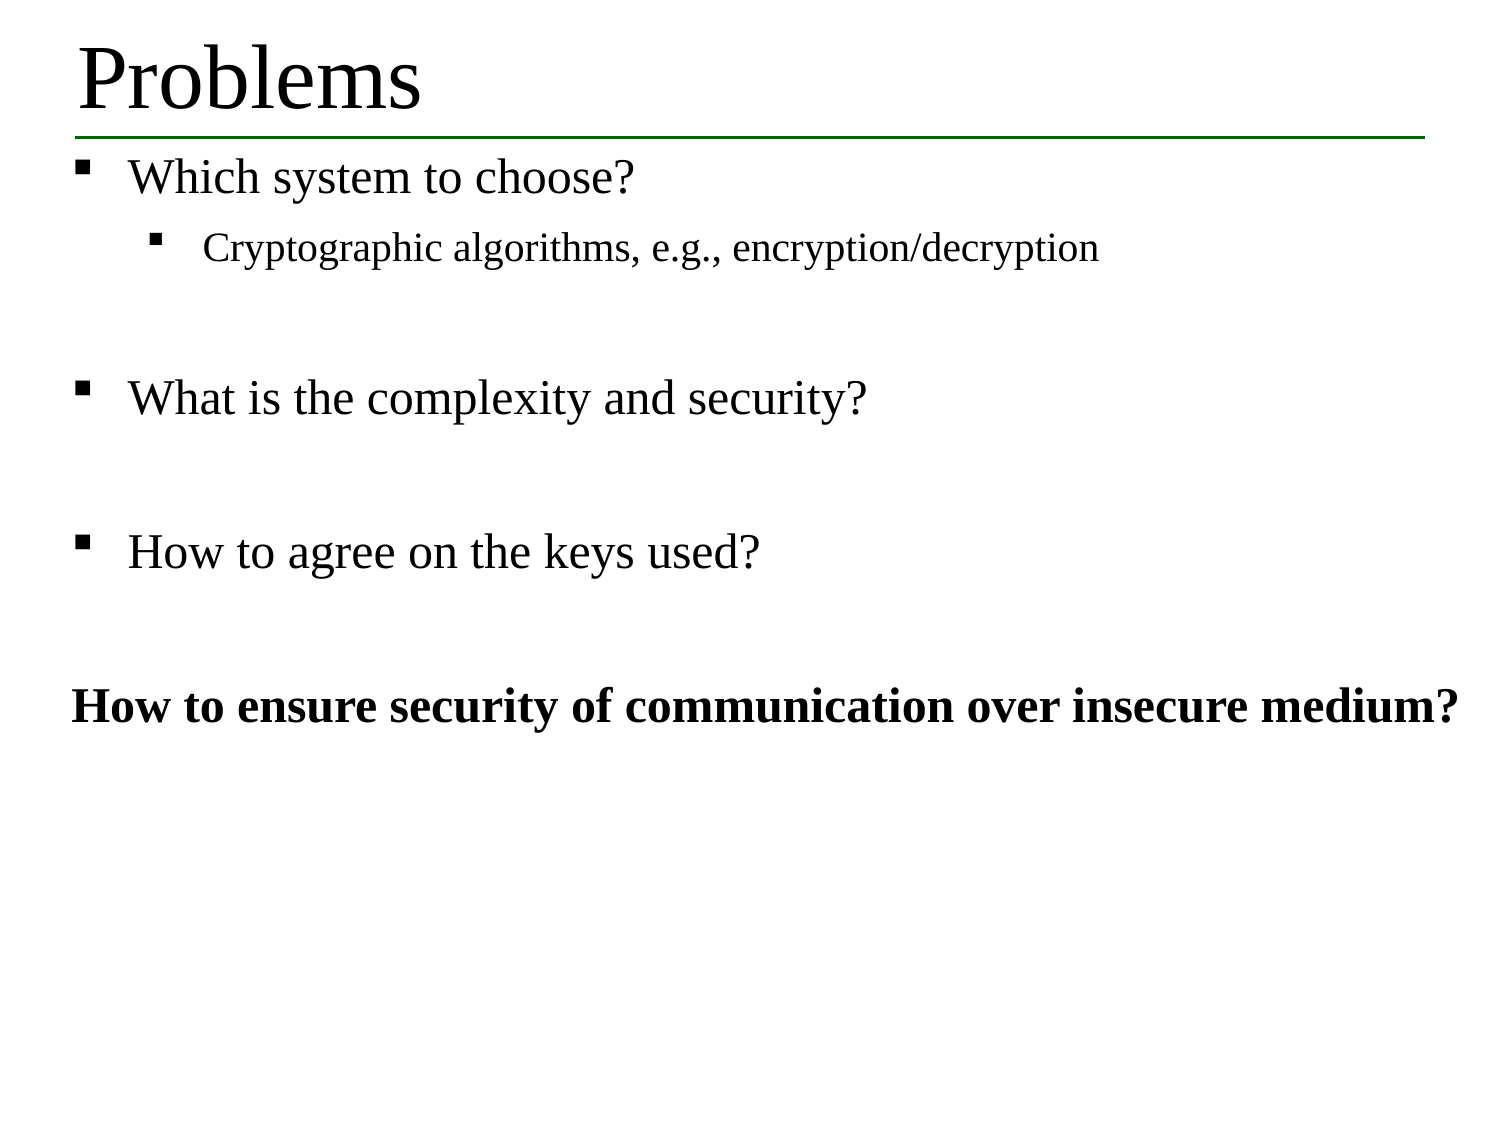

# Problems
Which system to choose?
Cryptographic algorithms, e.g., encryption/decryption

What is the complexity and security?

How to agree on the keys used?

How to ensure security of communication over insecure medium?

4